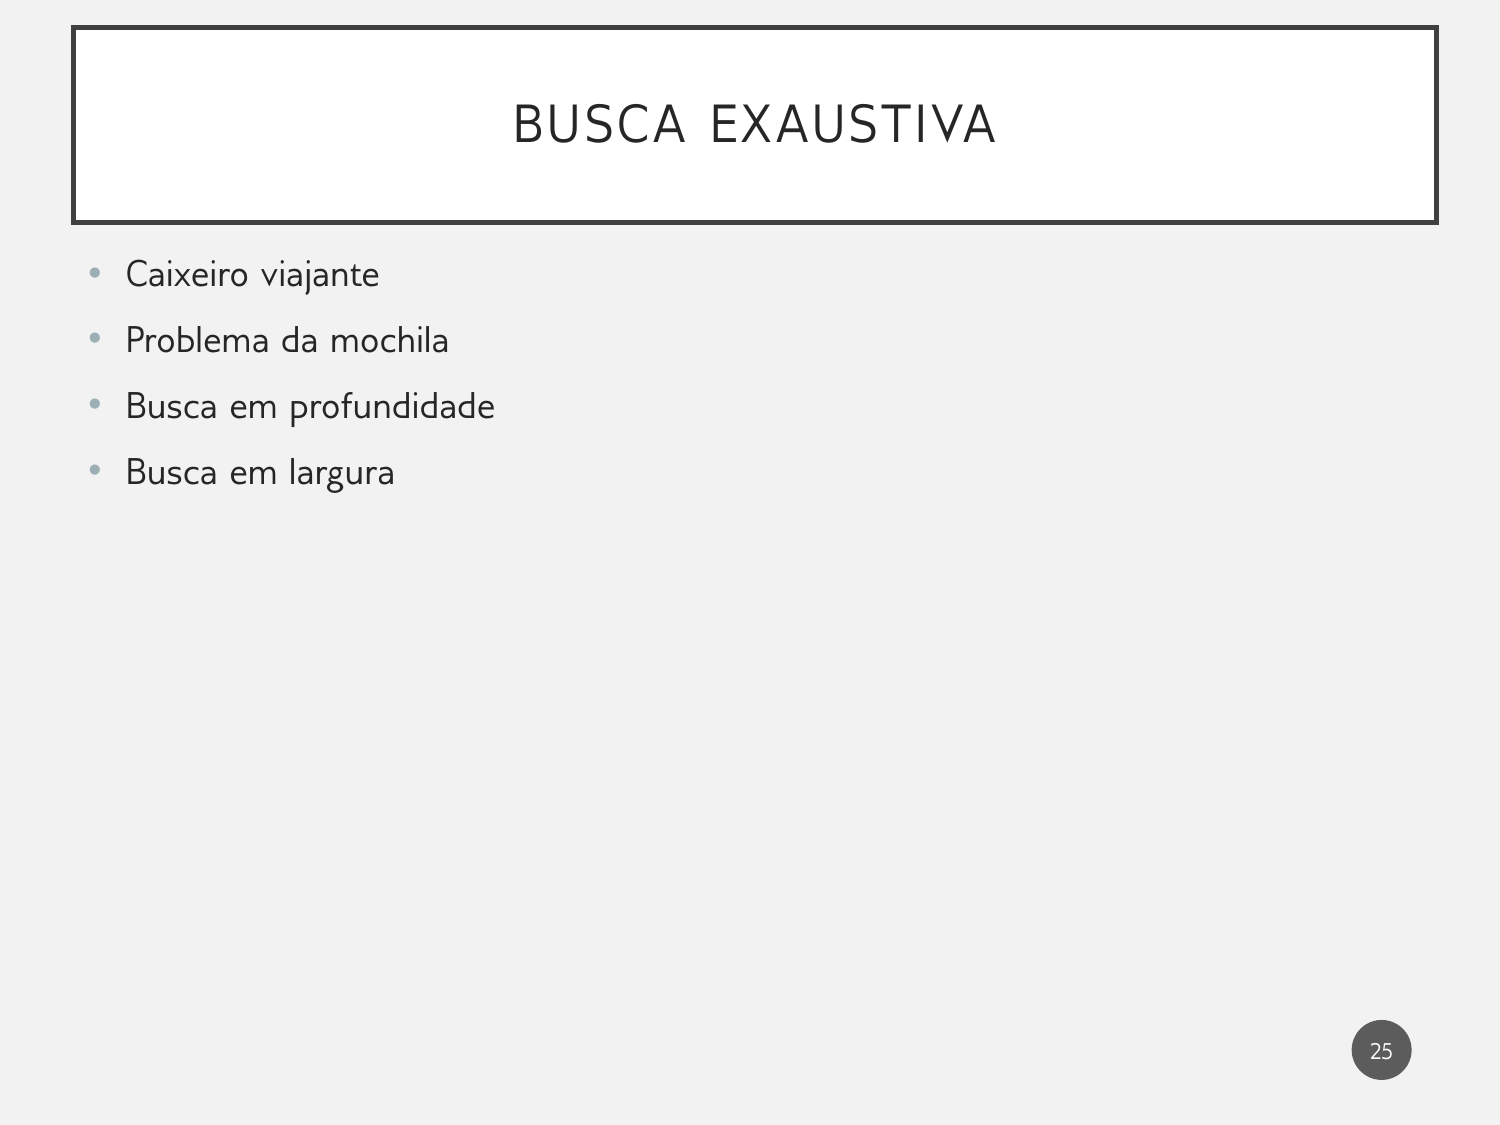

# Busca exaustiva
Caixeiro viajante
Problema da mochila
Busca em profundidade
Busca em largura

25